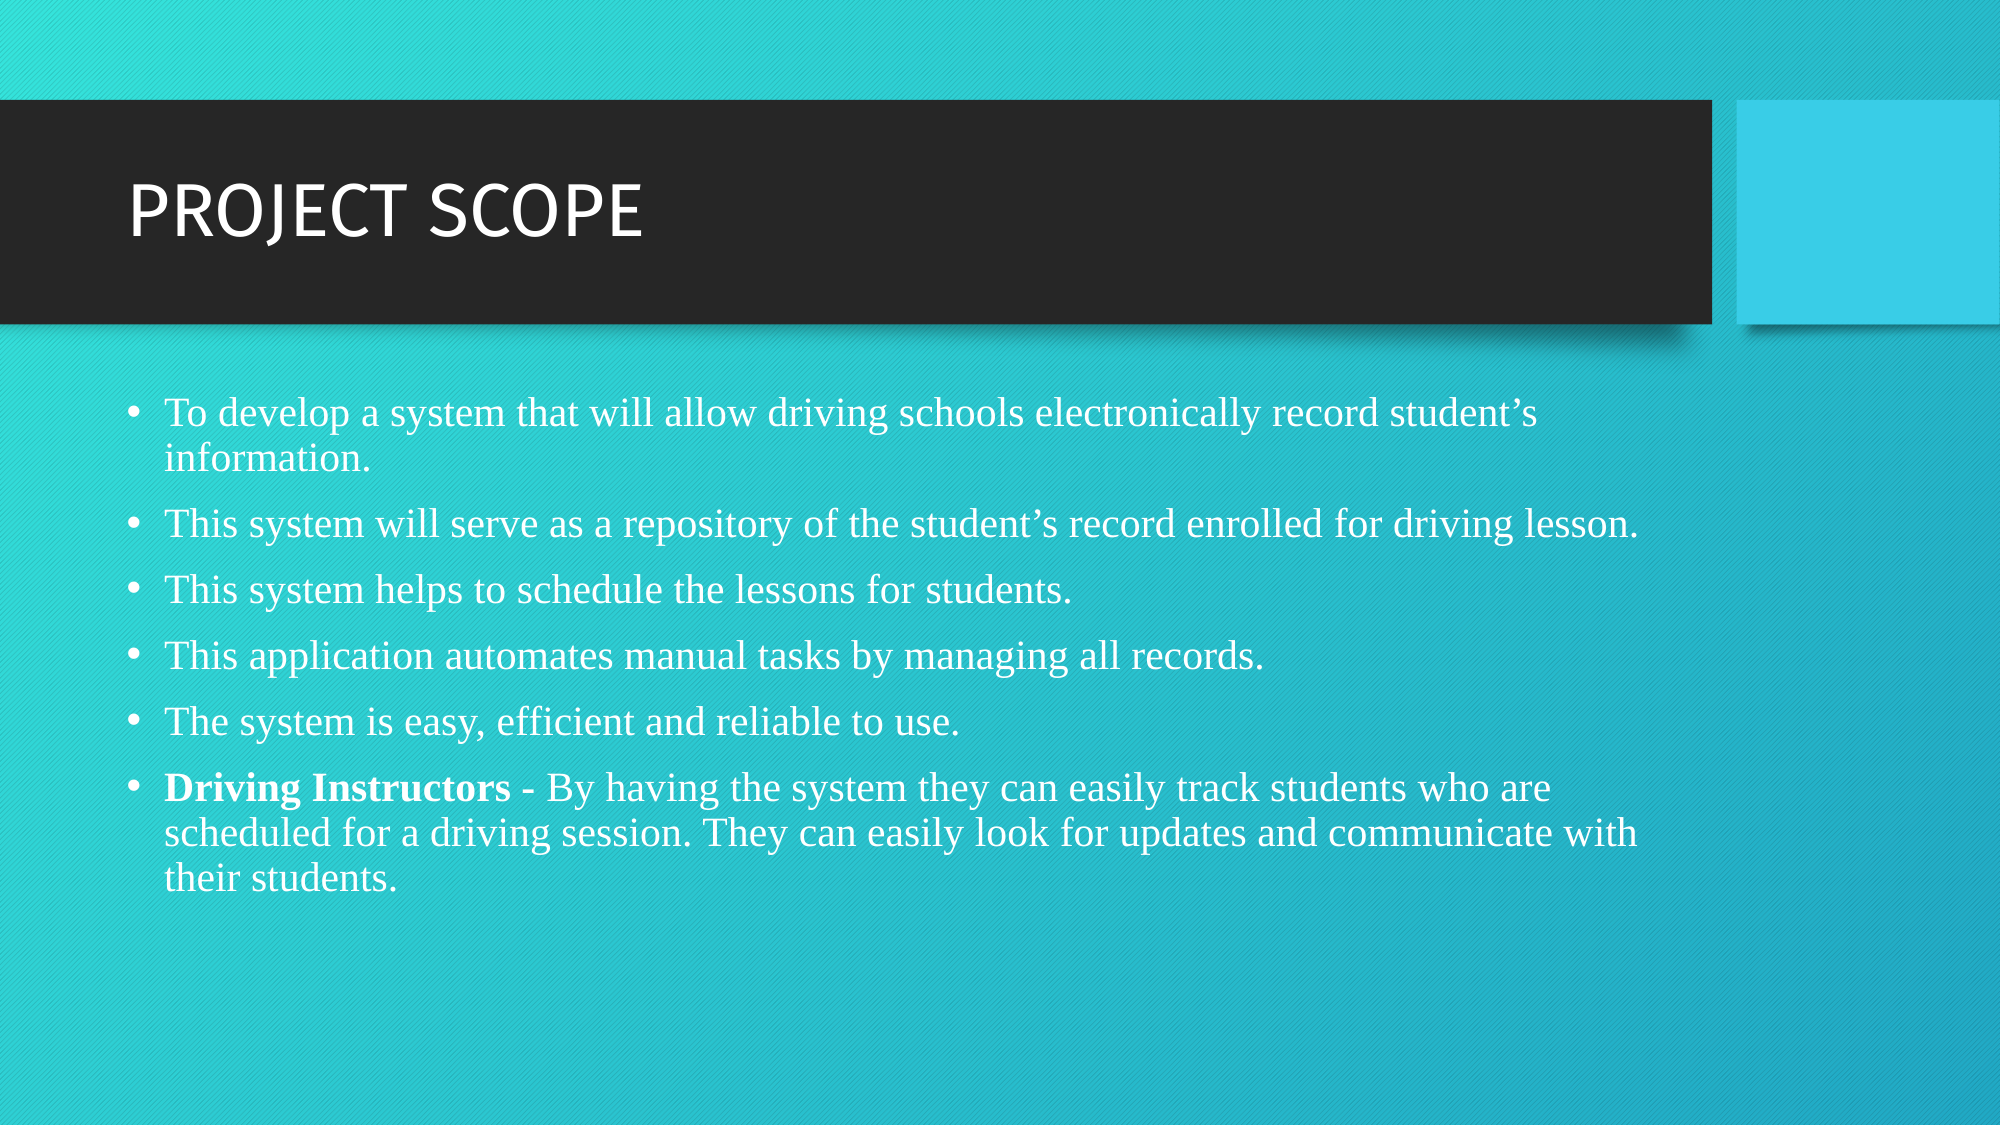

# PROJECT SCOPE
To develop a system that will allow driving schools electronically record student’s information.
This system will serve as a repository of the student’s record enrolled for driving lesson.
This system helps to schedule the lessons for students.
This application automates manual tasks by managing all records.
The system is easy, efficient and reliable to use.
Driving Instructors - By having the system they can easily track students who are scheduled for a driving session. They can easily look for updates and communicate with their students.